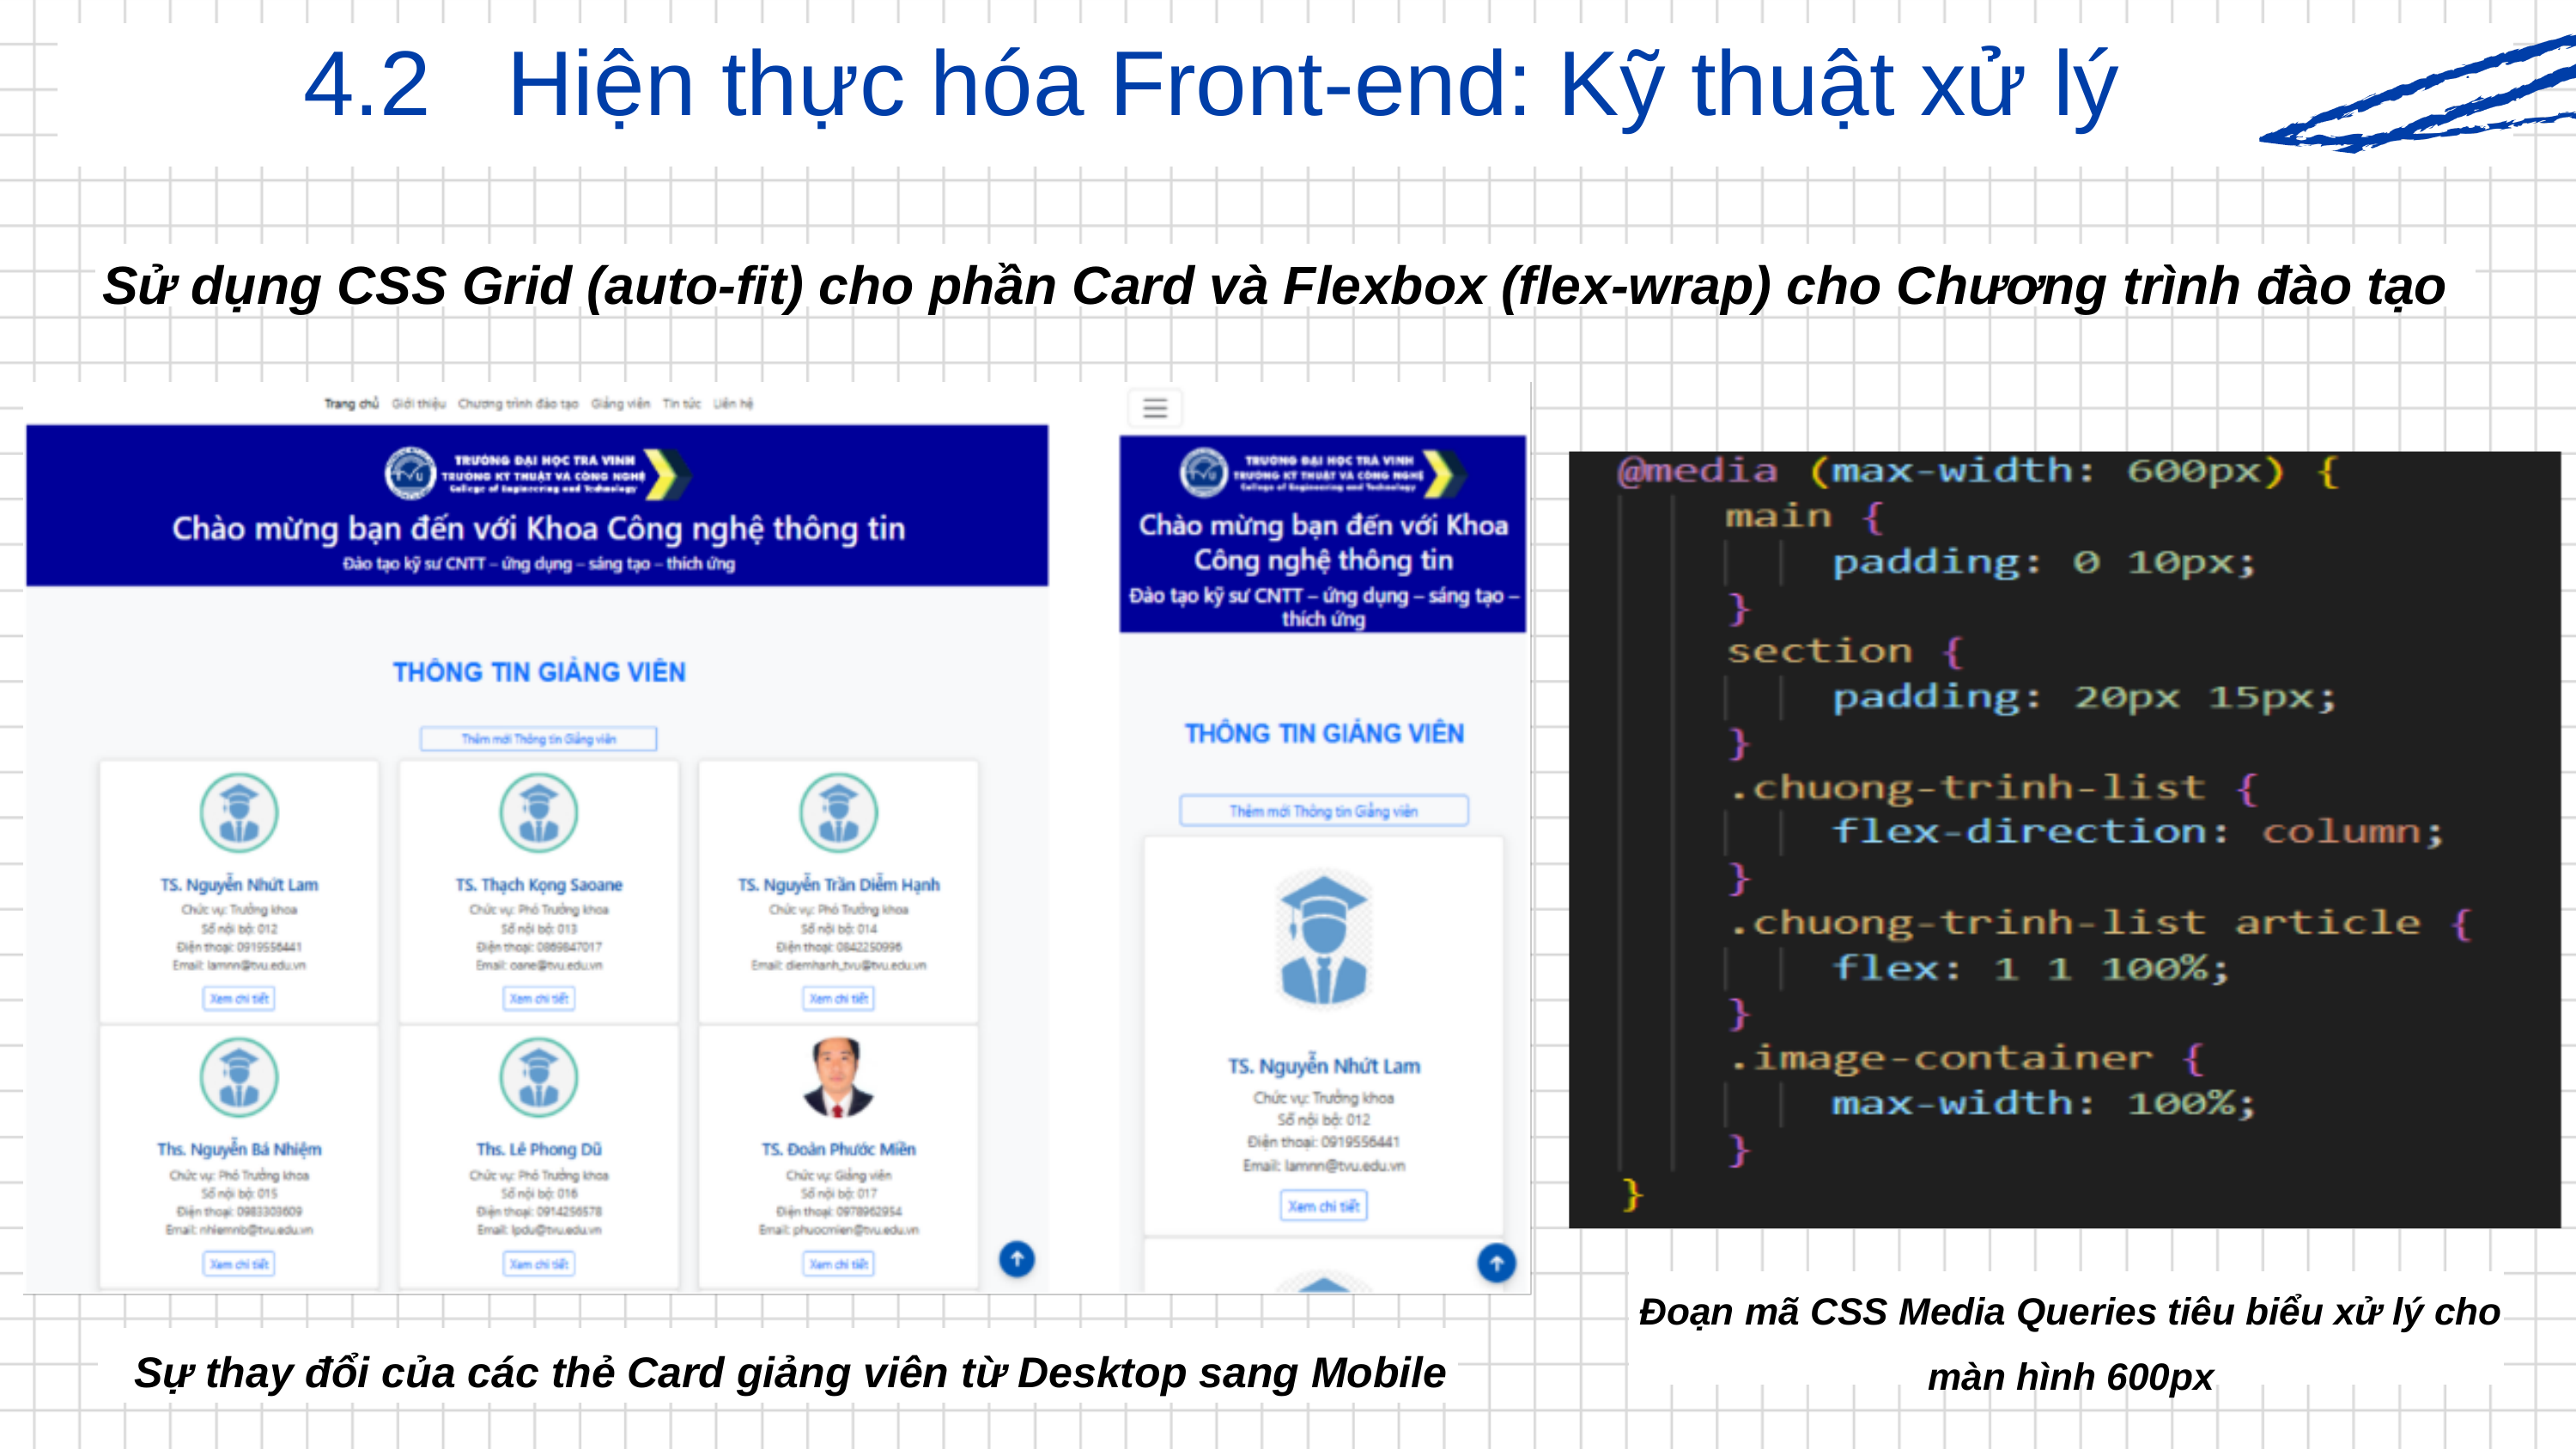

4.2   Hiện thực hóa Front-end: Kỹ thuật xử lý

Sử dụng CSS Grid (auto-fit) cho phần Card và Flexbox (flex-wrap) cho Chương trình đào tạo

Đoạn mã CSS Media Queries tiêu biểu xử lý cho màn hình 600px

 Sự thay đổi của các thẻ Card giảng viên từ Desktop sang Mobile